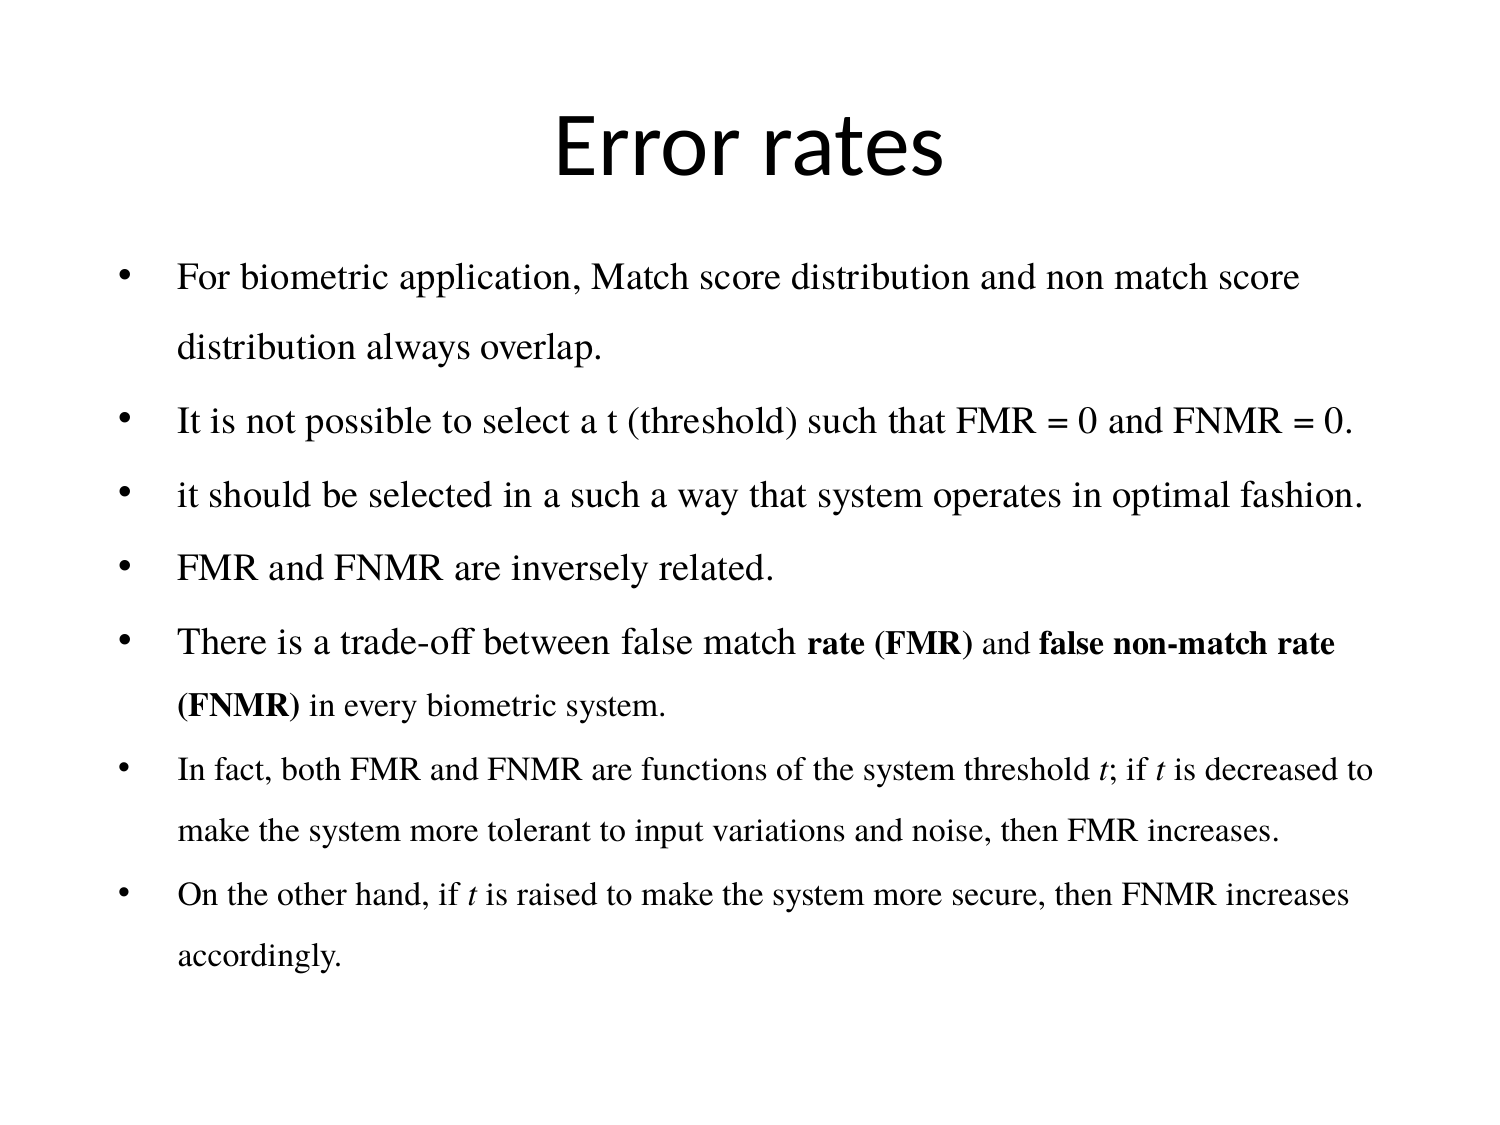

# Error rates
For biometric application, Match score distribution and non match score distribution always overlap.
It is not possible to select a t (threshold) such that FMR = 0 and FNMR = 0.
it should be selected in a such a way that system operates in optimal fashion.
FMR and FNMR are inversely related.
There is a trade-off between false match rate (FMR) and false non-match rate (FNMR) in every biometric system.
In fact, both FMR and FNMR are functions of the system threshold t; if t is decreased to make the system more tolerant to input variations and noise, then FMR increases.
On the other hand, if t is raised to make the system more secure, then FNMR increases accordingly.